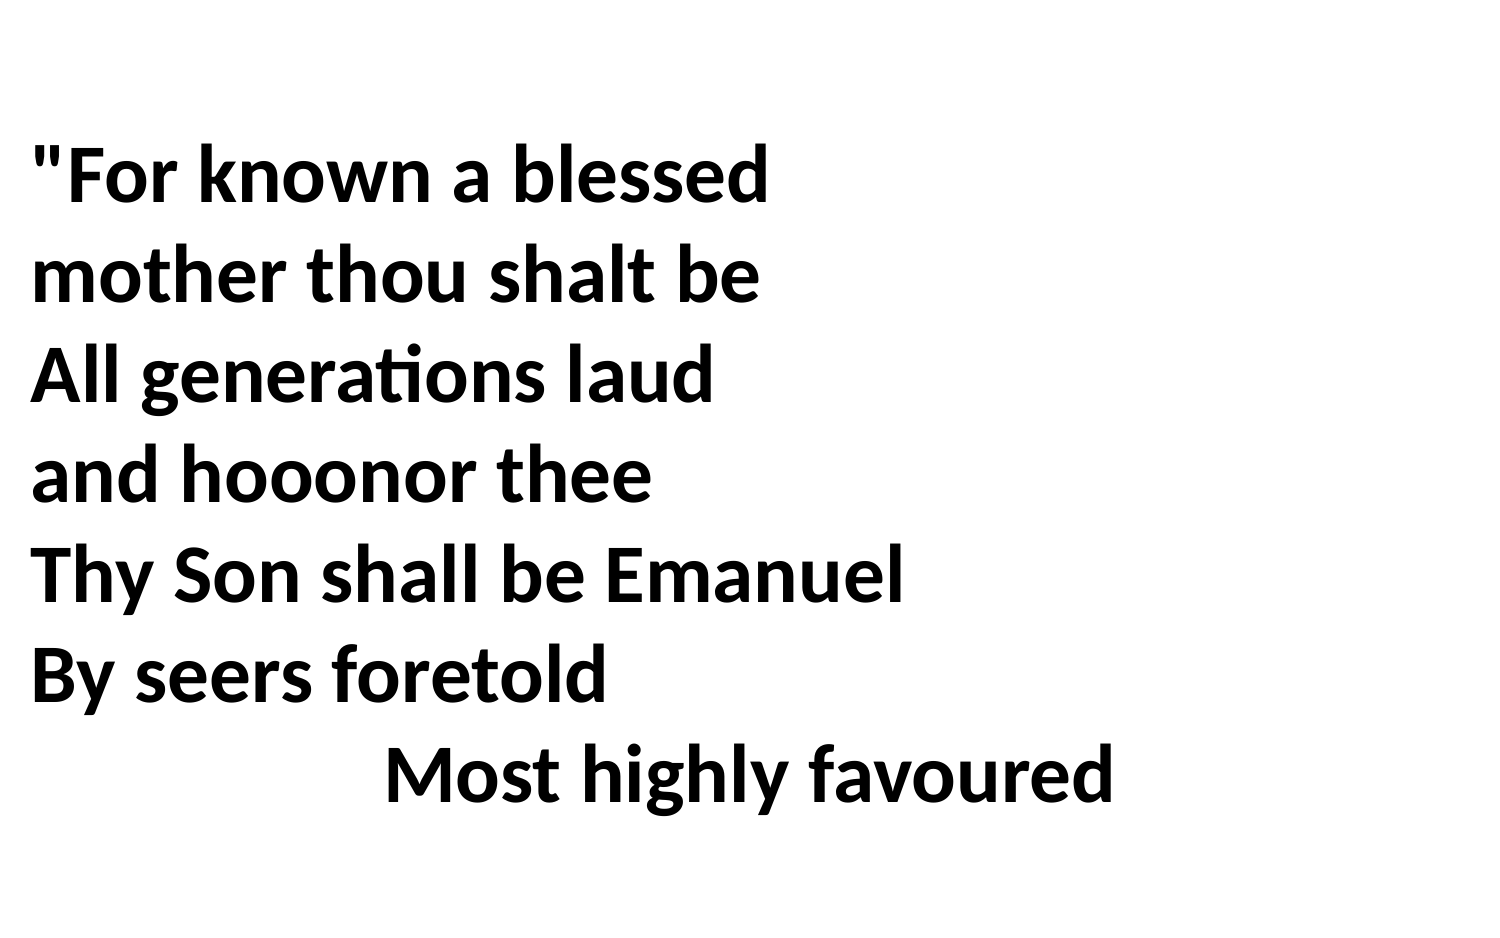

"For known a blessed
mother thou shalt be
All generations laud
and hooonor thee
Thy Son shall be Emanuel
By seers foretold
Most highly favoured